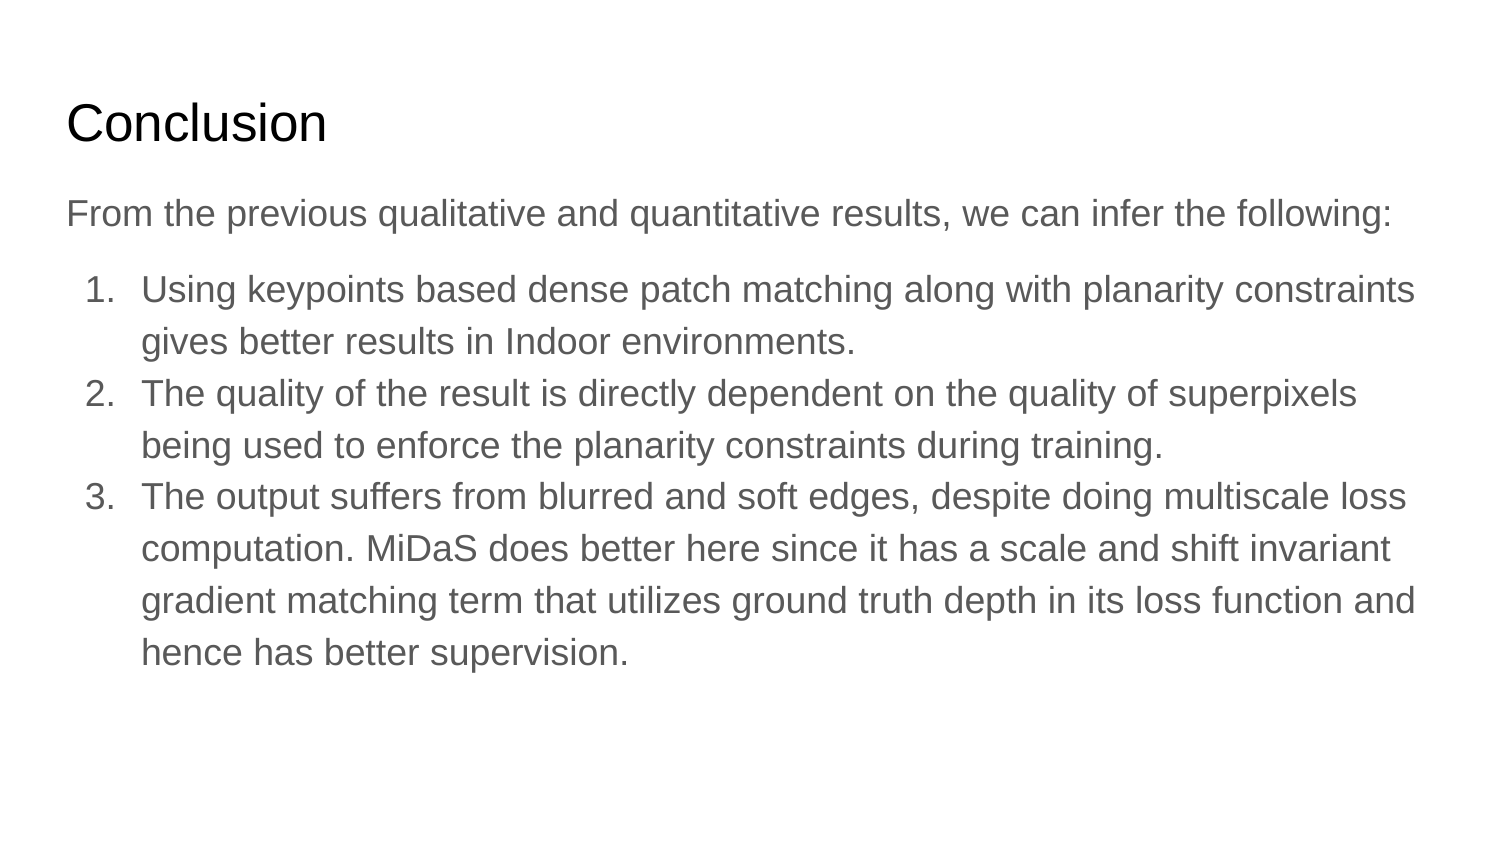

# Conclusion
From the previous qualitative and quantitative results, we can infer the following:
Using keypoints based dense patch matching along with planarity constraints gives better results in Indoor environments.
The quality of the result is directly dependent on the quality of superpixels being used to enforce the planarity constraints during training.
The output suffers from blurred and soft edges, despite doing multiscale loss computation. MiDaS does better here since it has a scale and shift invariant gradient matching term that utilizes ground truth depth in its loss function and hence has better supervision.